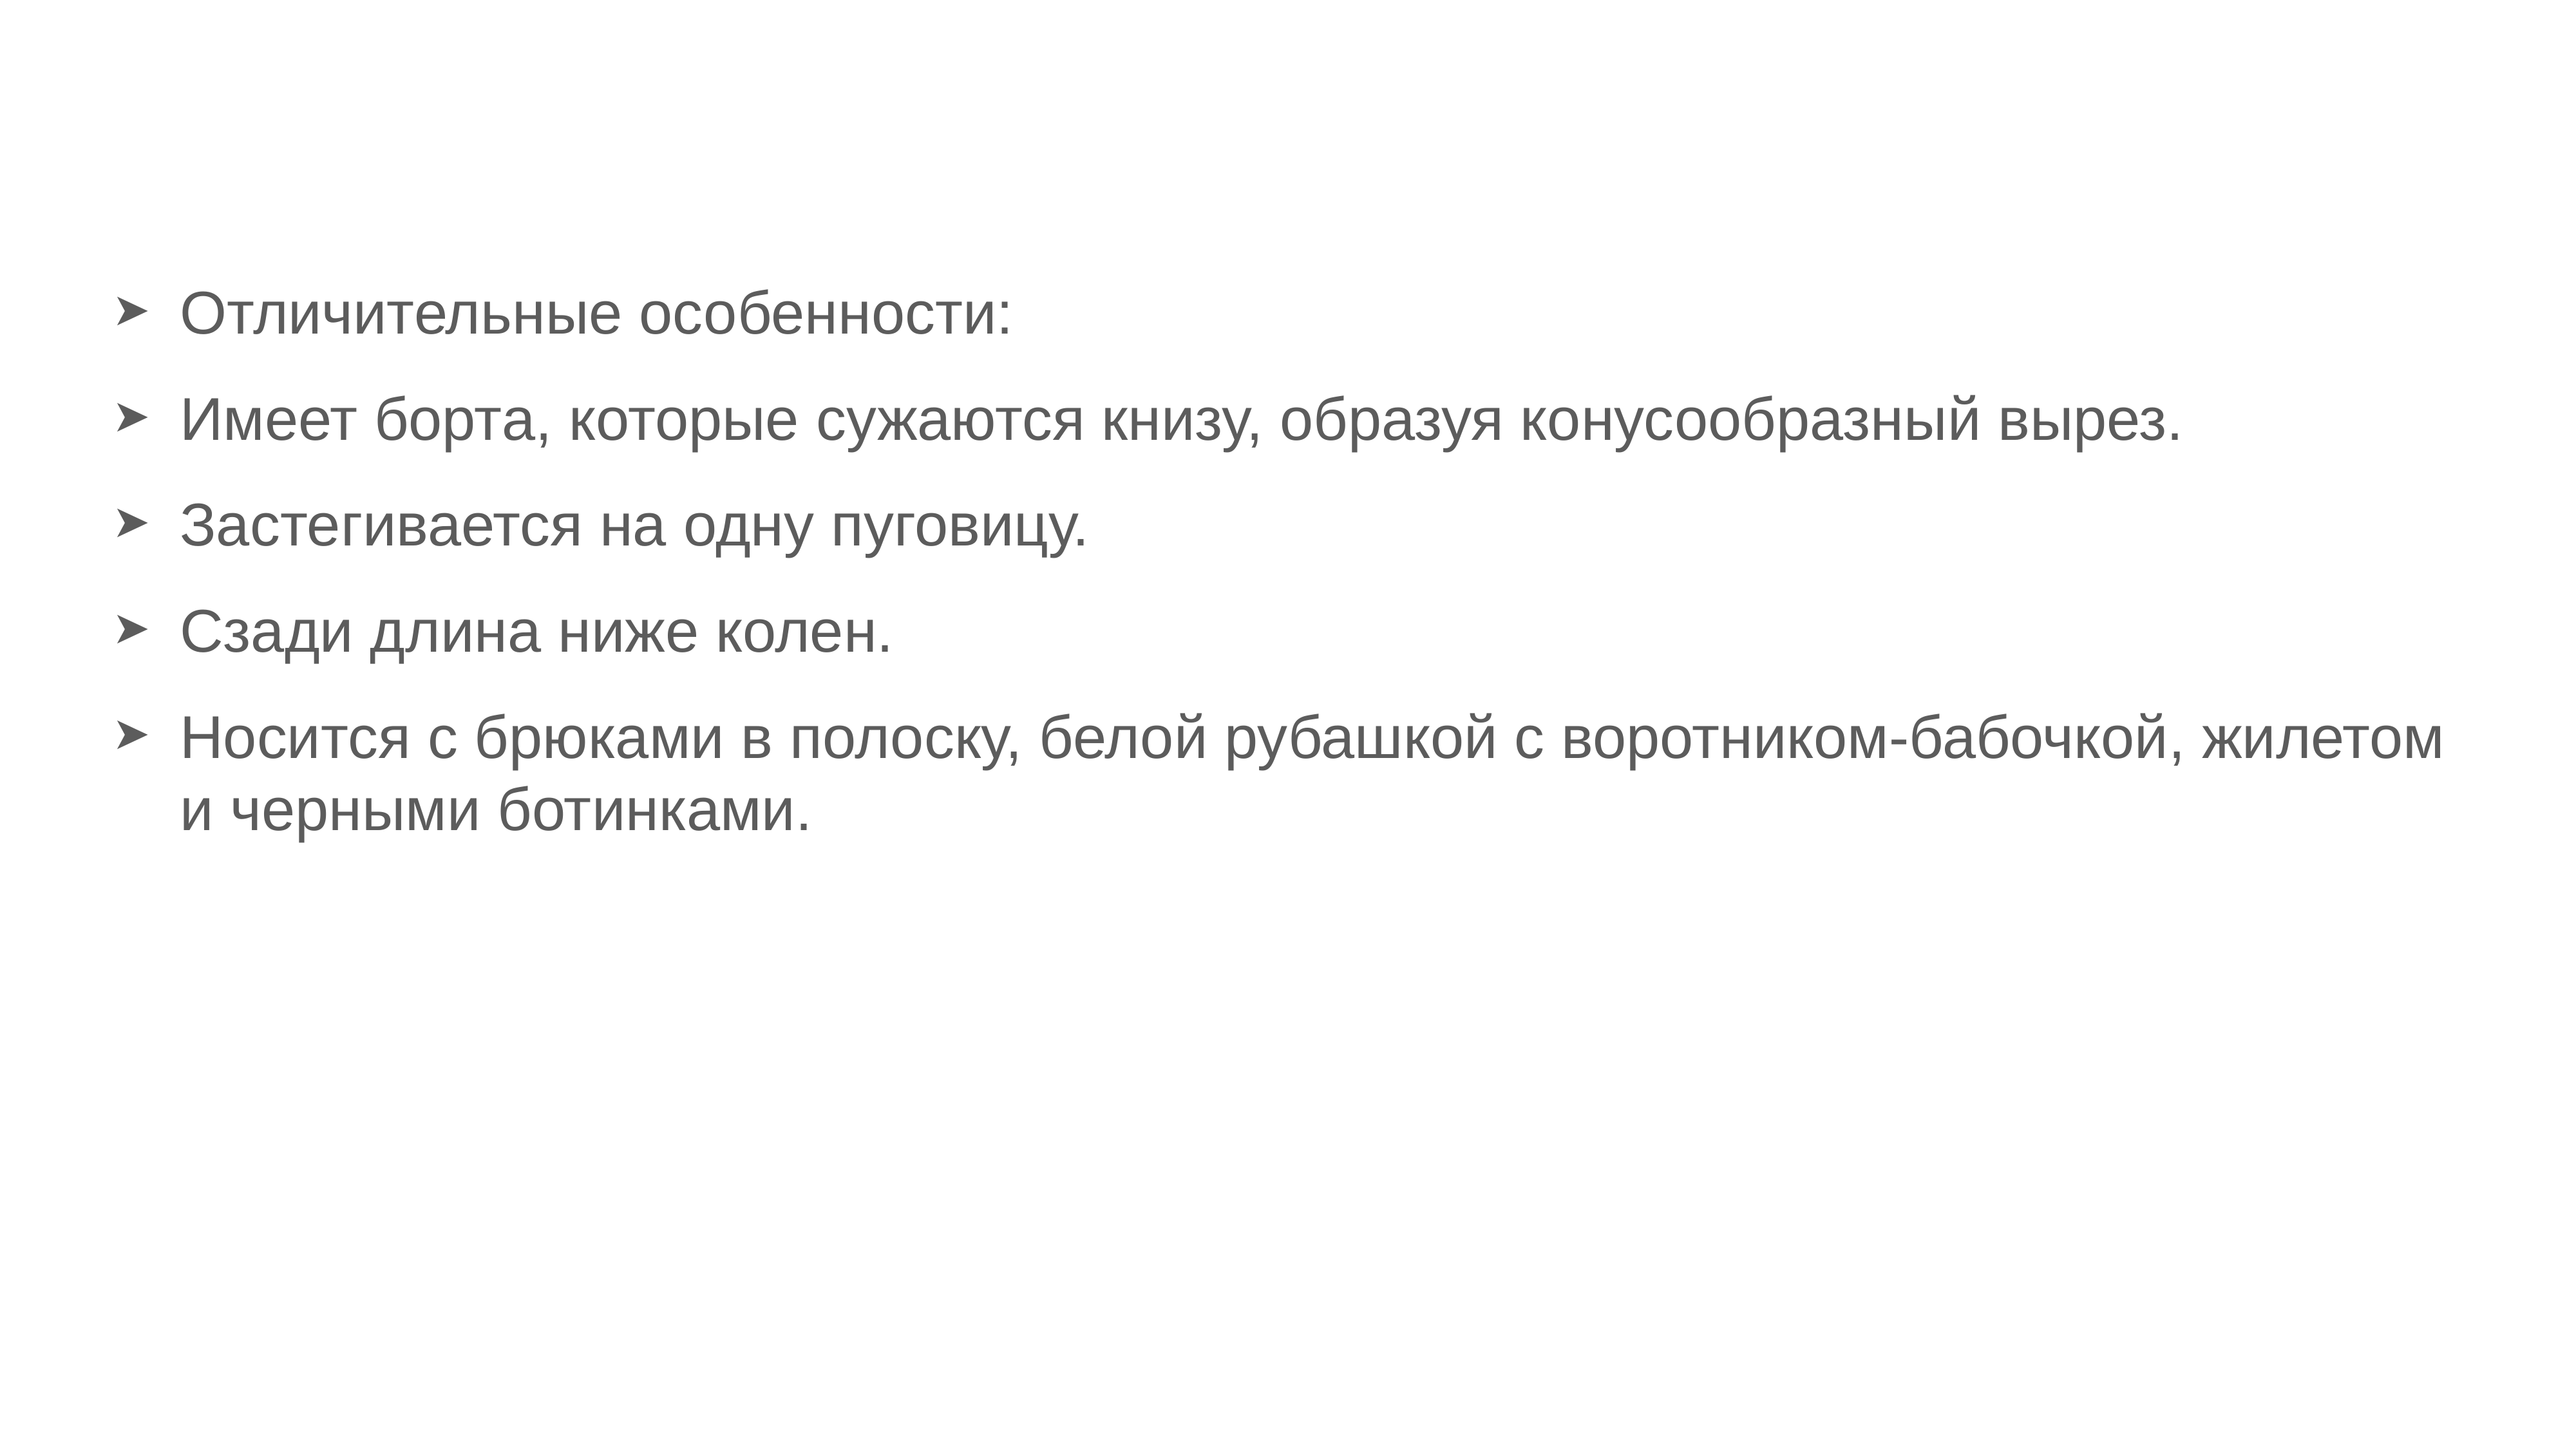

Отличительные особенности:
Имеет борта, которые сужаются книзу, образуя конусообразный вырез.
Застегивается на одну пуговицу.
Сзади длина ниже колен.
Носится с брюками в полоску, белой рубашкой с воротником-бабочкой, жилетом и черными ботинками.